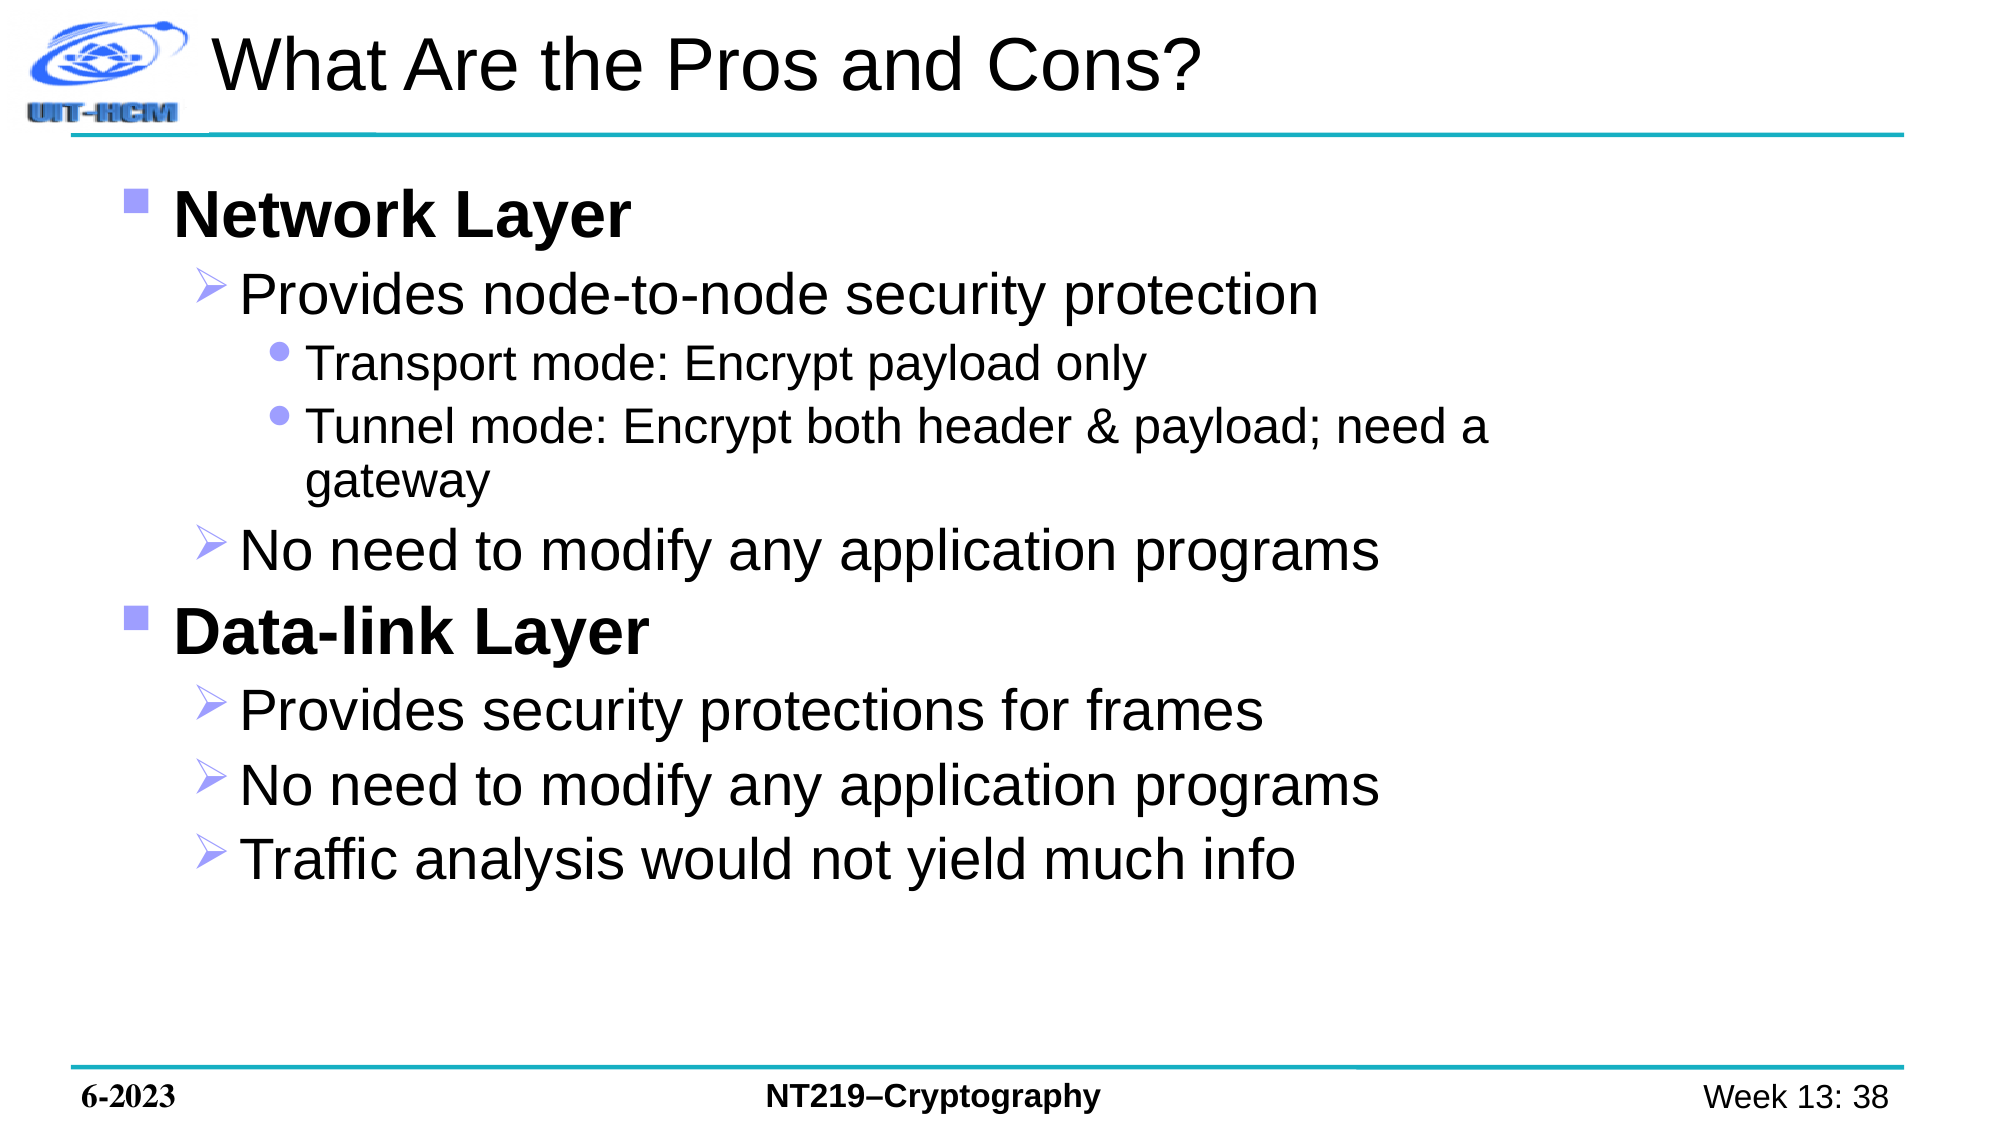

What Are the Pros and Cons?
Network Layer
Provides node-to-node security protection
Transport mode: Encrypt payload only
Tunnel mode: Encrypt both header & payload; need a gateway
No need to modify any application programs
Data-link Layer
Provides security protections for frames
No need to modify any application programs
Traffic analysis would not yield much info